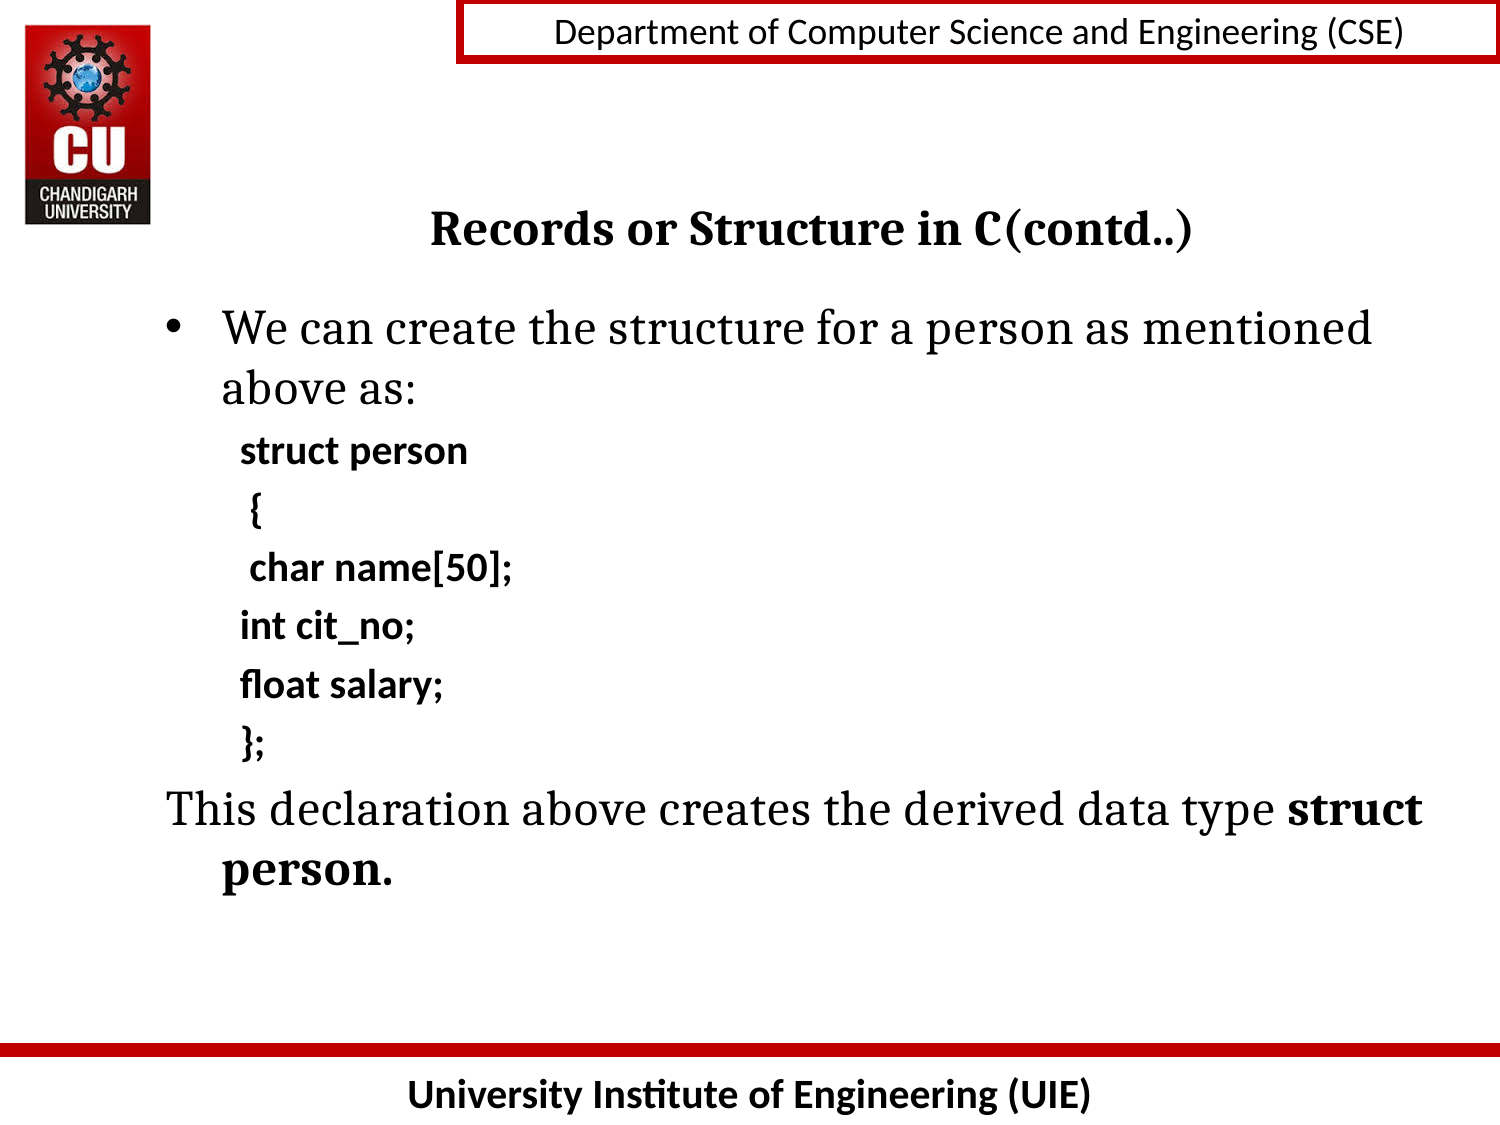

# Records or Structure in C(contd..)
We can create the structure for a person as mentioned above as:
struct person
 {
 char name[50];
int cit_no;
float salary;
};
This declaration above creates the derived data type struct person.